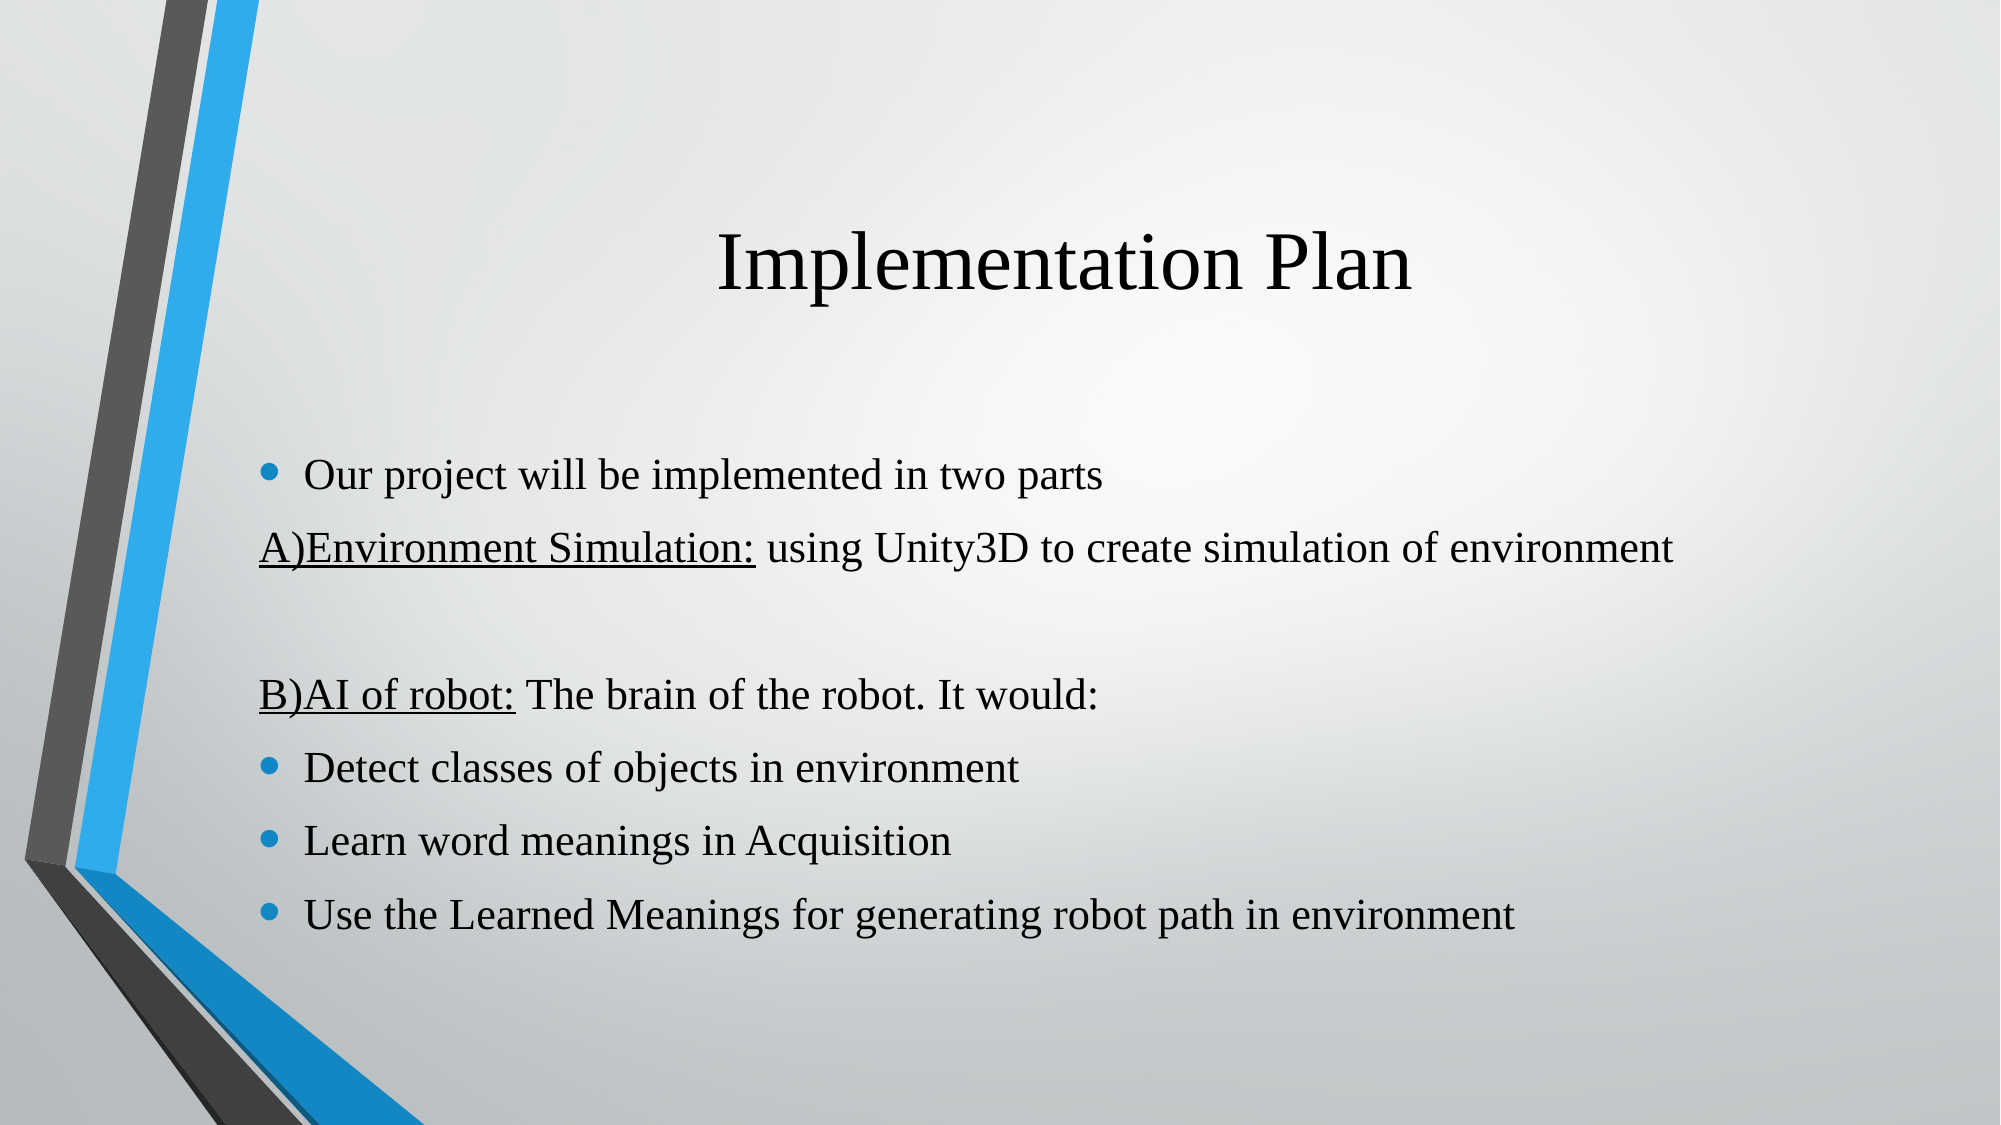

# Implementation Plan
Our project will be implemented in two parts
A)Environment Simulation: using Unity3D to create simulation of environment

B)AI of robot: The brain of the robot. It would:
Detect classes of objects in environment
Learn word meanings in Acquisition
Use the Learned Meanings for generating robot path in environment